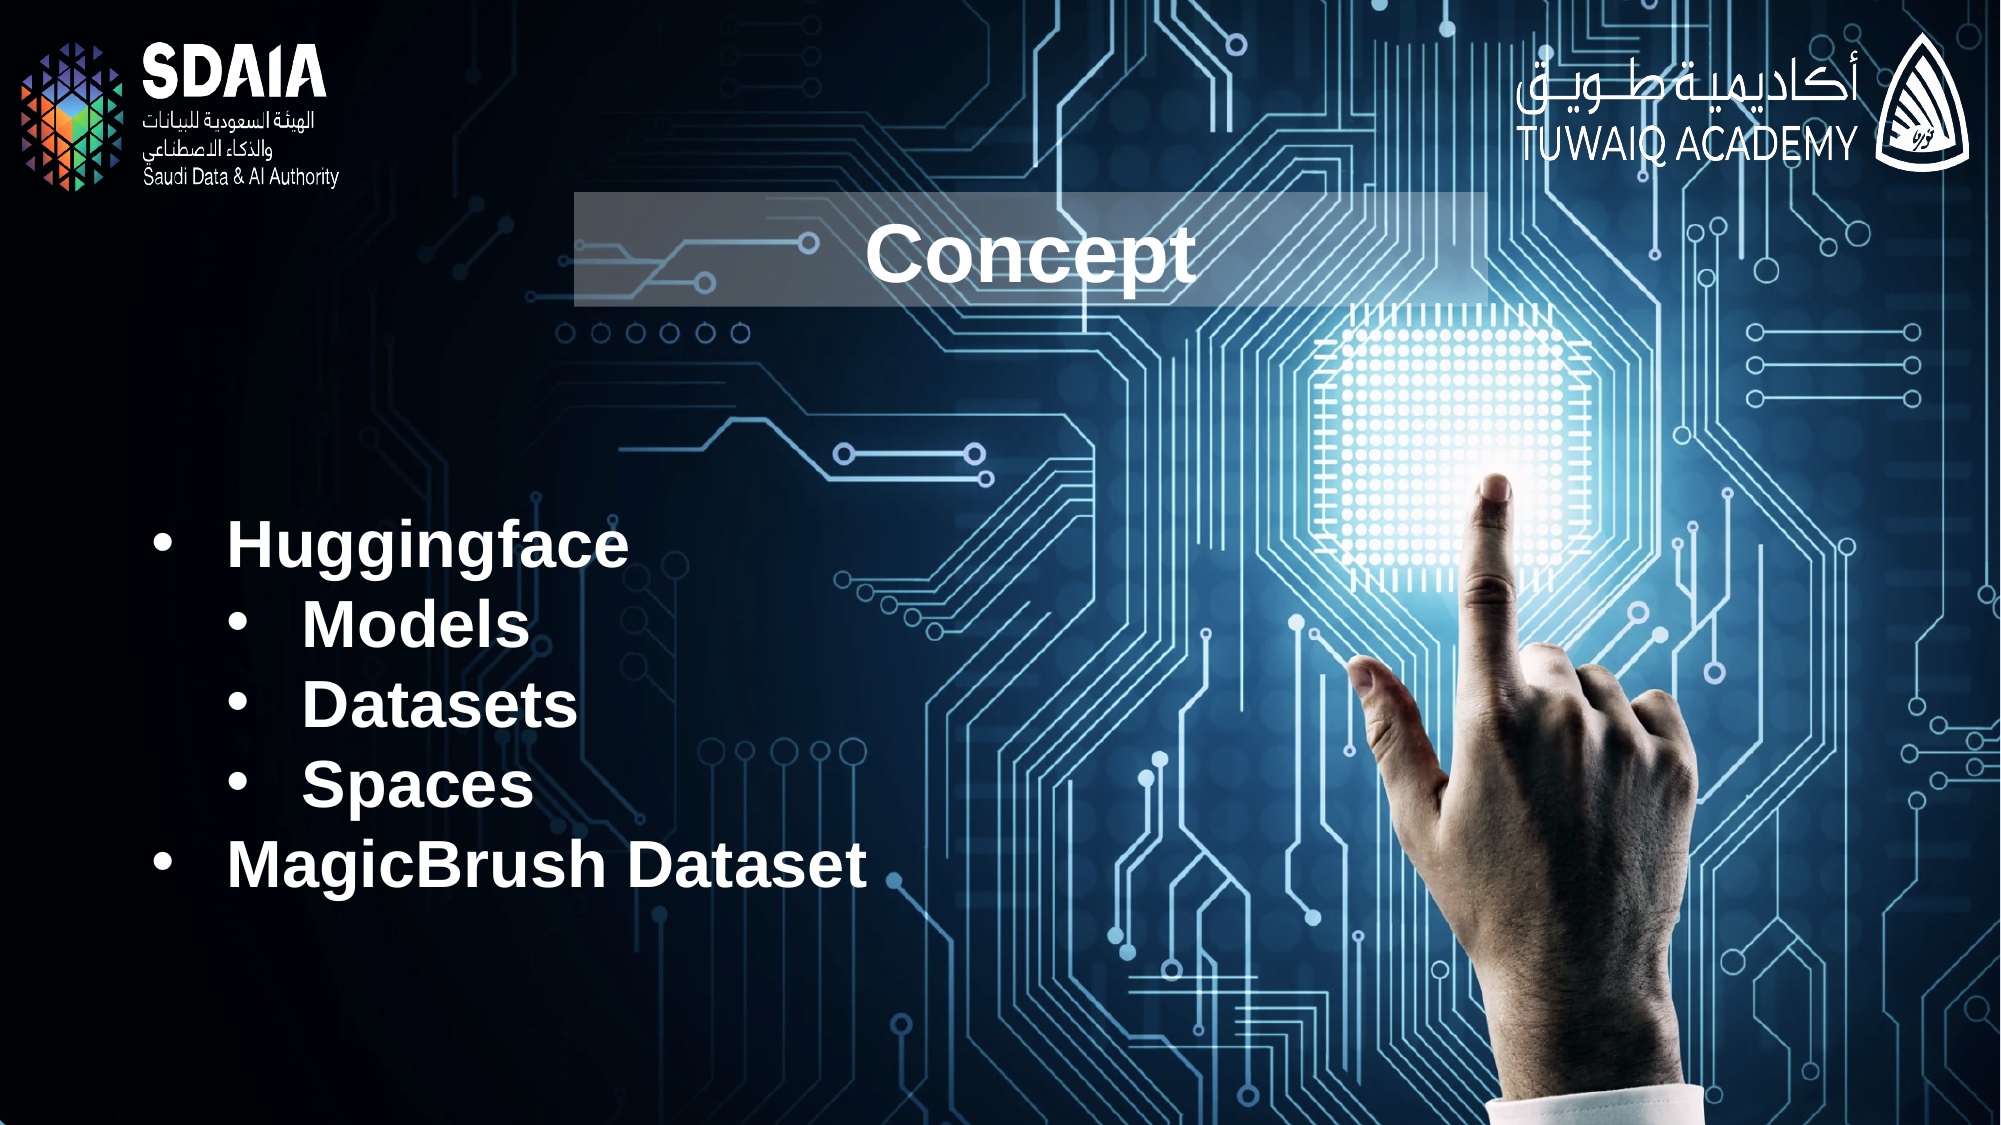

Concept
Huggingface
Models
Datasets
Spaces
MagicBrush Dataset